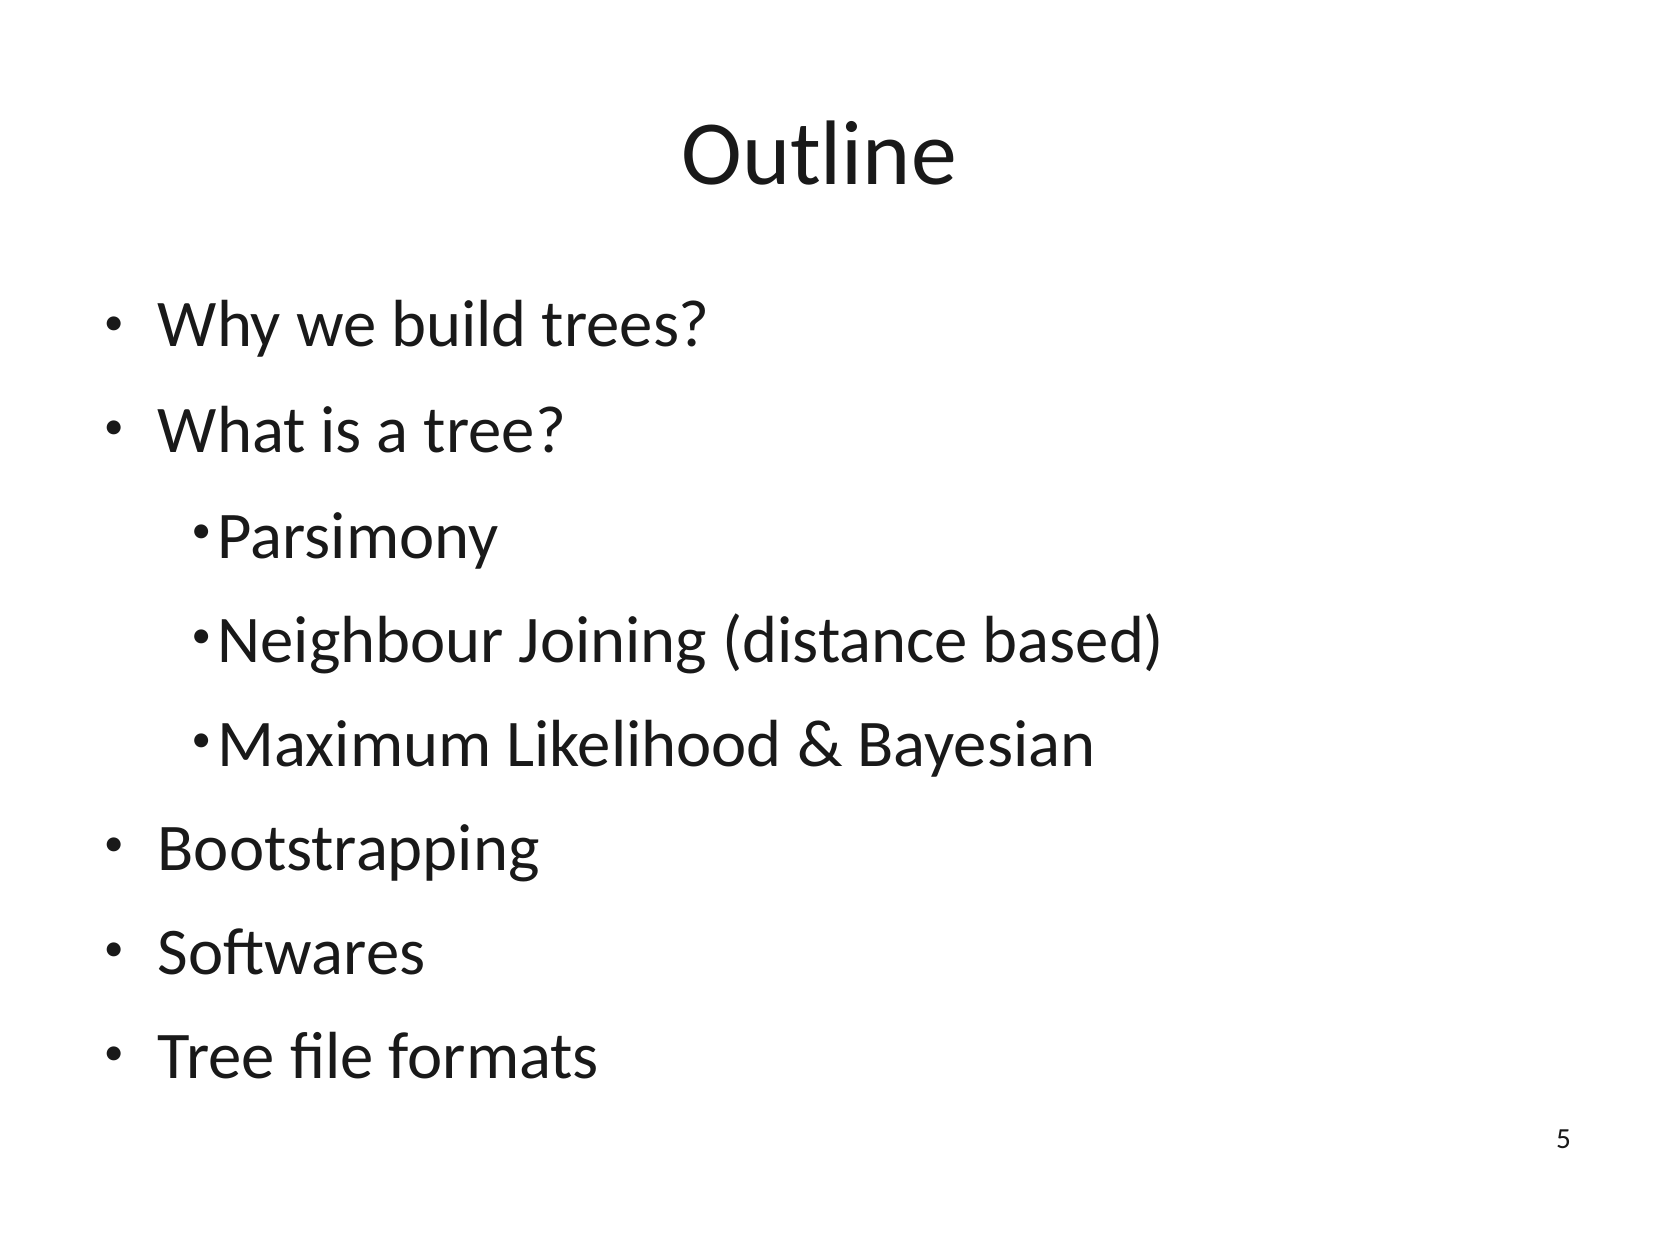

# Outline
Why we build trees?
What is a tree?
    Parsimony
    Neighbour Joining (distance based)
    Maximum Likelihood & Bayesian  Bootstrapping
Softwares
Tree file formats
●
●
●
●
●
●
●
●
5